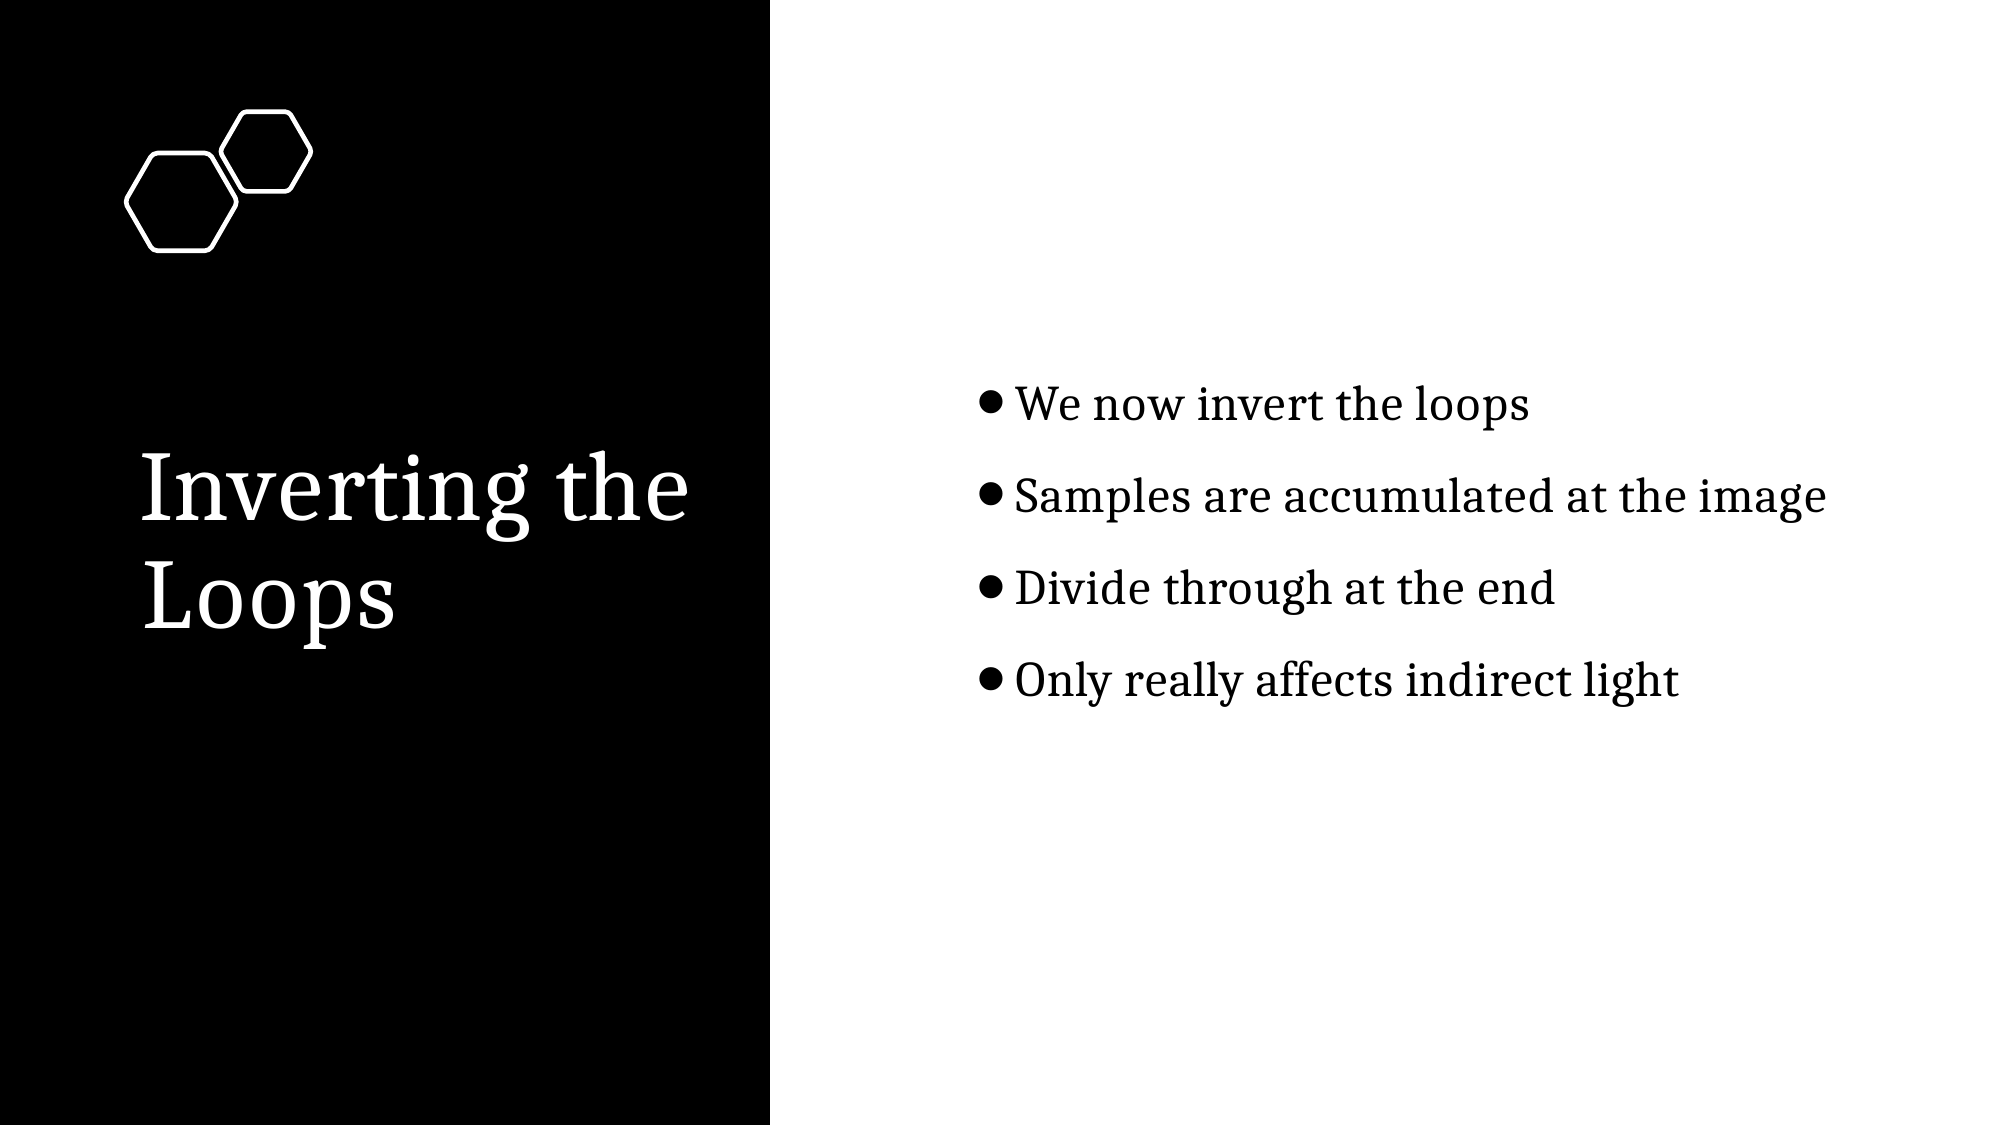

# Inverting the Loops
We now invert the loops
Samples are accumulated at the image
Divide through at the end
Only really affects indirect light